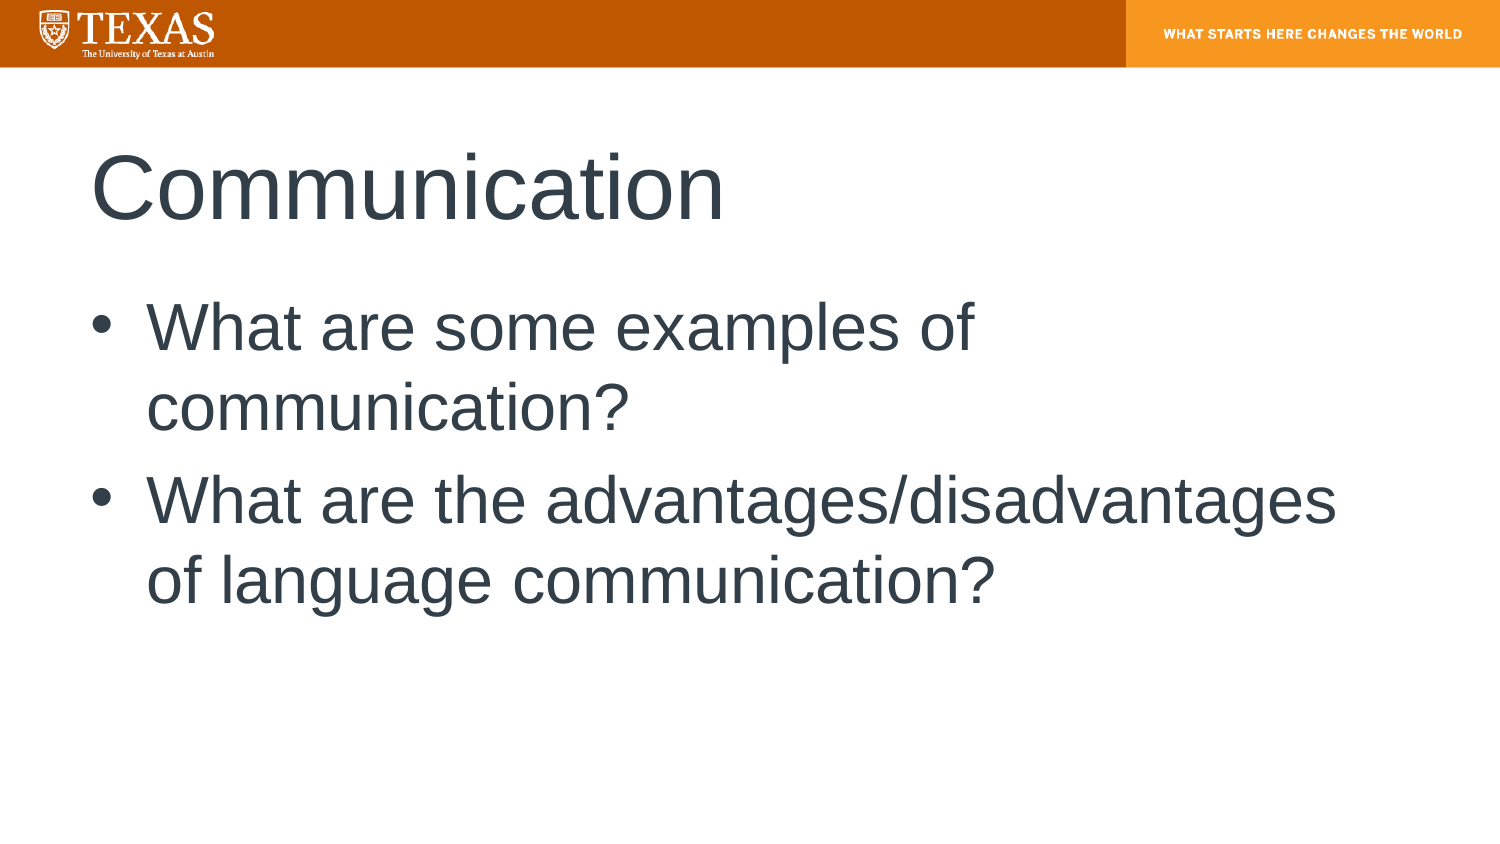

# Communication
What are some examples of communication?
What are the advantages/disadvantages of language communication?